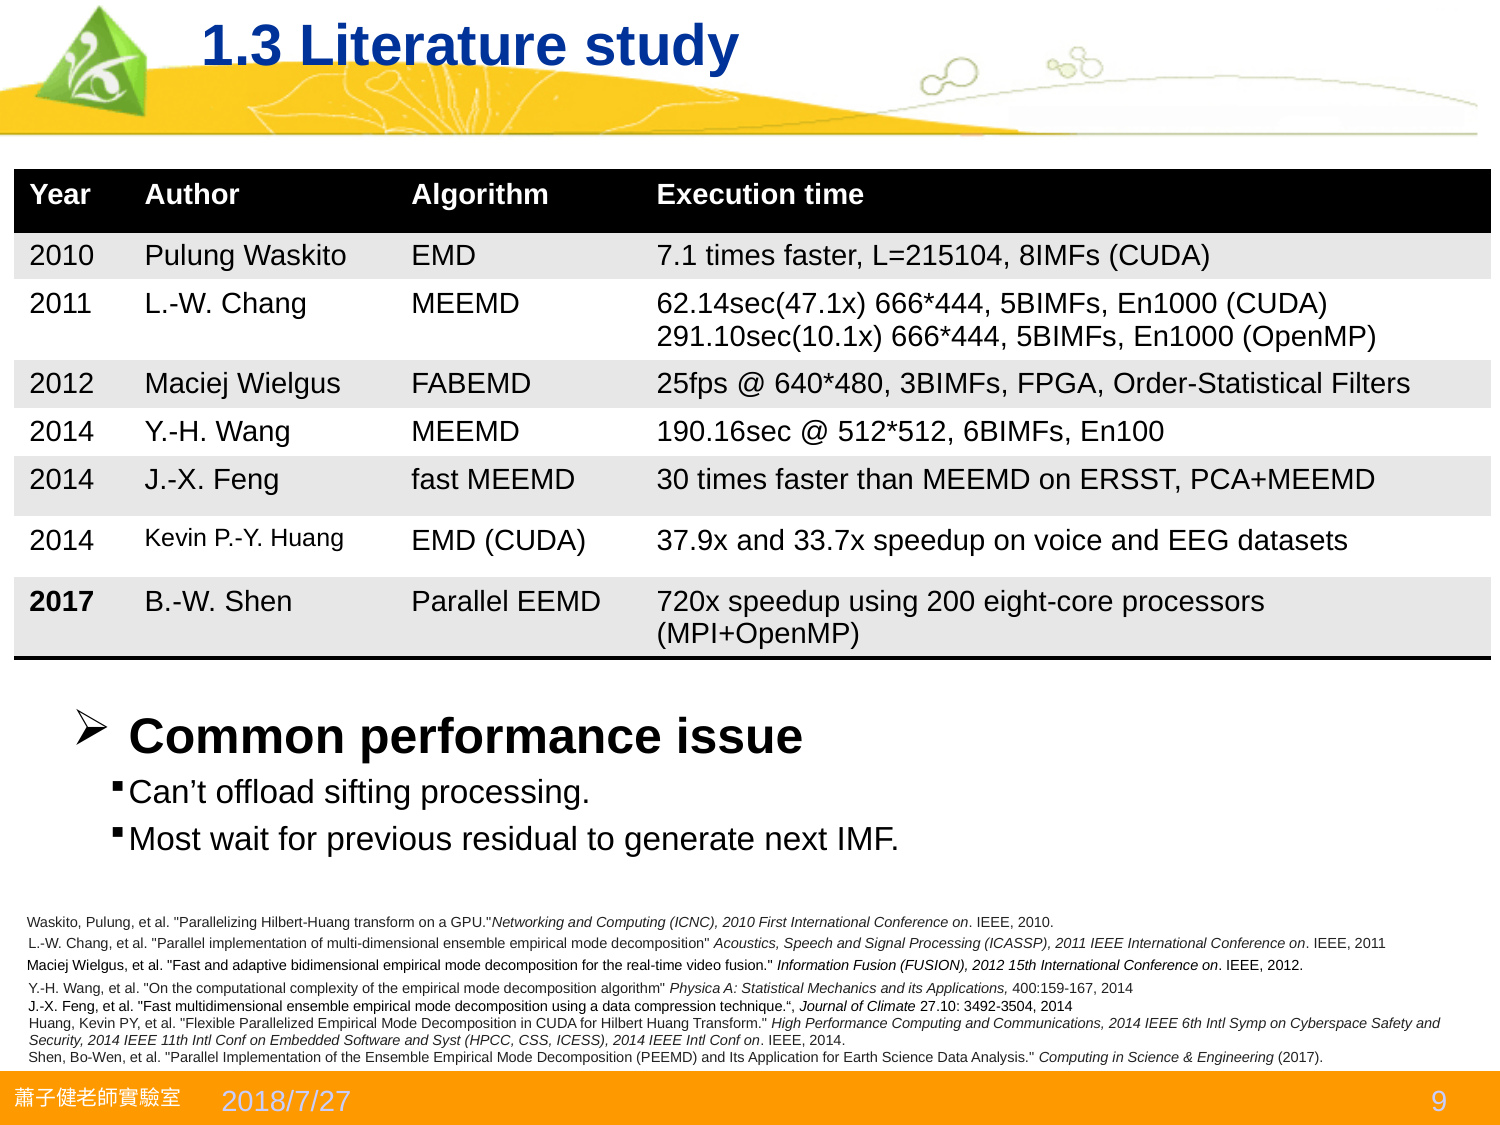

# 1.3 Literature study
| Year | Author | Algorithm | Execution time |
| --- | --- | --- | --- |
| 2010 | Pulung Waskito | EMD | 7.1 times faster, L=215104, 8IMFs (CUDA) |
| 2011 | L.-W. Chang | MEEMD | 62.14sec(47.1x) 666\*444, 5BIMFs, En1000 (CUDA) 291.10sec(10.1x) 666\*444, 5BIMFs, En1000 (OpenMP) |
| 2012 | Maciej Wielgus | FABEMD | 25fps @ 640\*480, 3BIMFs, FPGA, Order-Statistical Filters |
| 2014 | Y.-H. Wang | MEEMD | 190.16sec @ 512\*512, 6BIMFs, En100 |
| 2014 | J.-X. Feng | fast MEEMD | 30 times faster than MEEMD on ERSST, PCA+MEEMD |
| 2014 | Kevin P.-Y. Huang | EMD (CUDA) | 37.9x and 33.7x speedup on voice and EEG datasets |
| 2017 | B.-W. Shen | Parallel EEMD | 720x speedup using 200 eight-core processors (MPI+OpenMP) |
Common performance issue
Can’t offload sifting processing.
Most wait for previous residual to generate next IMF.
Waskito, Pulung, et al. "Parallelizing Hilbert-Huang transform on a GPU."Networking and Computing (ICNC), 2010 First International Conference on. IEEE, 2010.
L.-W. Chang, et al. "Parallel implementation of multi-dimensional ensemble empirical mode decomposition" Acoustics, Speech and Signal Processing (ICASSP), 2011 IEEE International Conference on. IEEE, 2011
Maciej Wielgus, et al. "Fast and adaptive bidimensional empirical mode decomposition for the real-time video fusion." Information Fusion (FUSION), 2012 15th International Conference on. IEEE, 2012.
Y.-H. Wang, et al. "On the computational complexity of the empirical mode decomposition algorithm" Physica A: Statistical Mechanics and its Applications, 400:159-167, 2014
J.-X. Feng, et al. "Fast multidimensional ensemble empirical mode decomposition using a data compression technique.“, Journal of Climate 27.10: 3492-3504, 2014
Huang, Kevin PY, et al. "Flexible Parallelized Empirical Mode Decomposition in CUDA for Hilbert Huang Transform." High Performance Computing and Communications, 2014 IEEE 6th Intl Symp on Cyberspace Safety and Security, 2014 IEEE 11th Intl Conf on Embedded Software and Syst (HPCC, CSS, ICESS), 2014 IEEE Intl Conf on. IEEE, 2014.
Shen, Bo-Wen, et al. "Parallel Implementation of the Ensemble Empirical Mode Decomposition (PEEMD) and Its Application for Earth Science Data Analysis." Computing in Science & Engineering (2017).